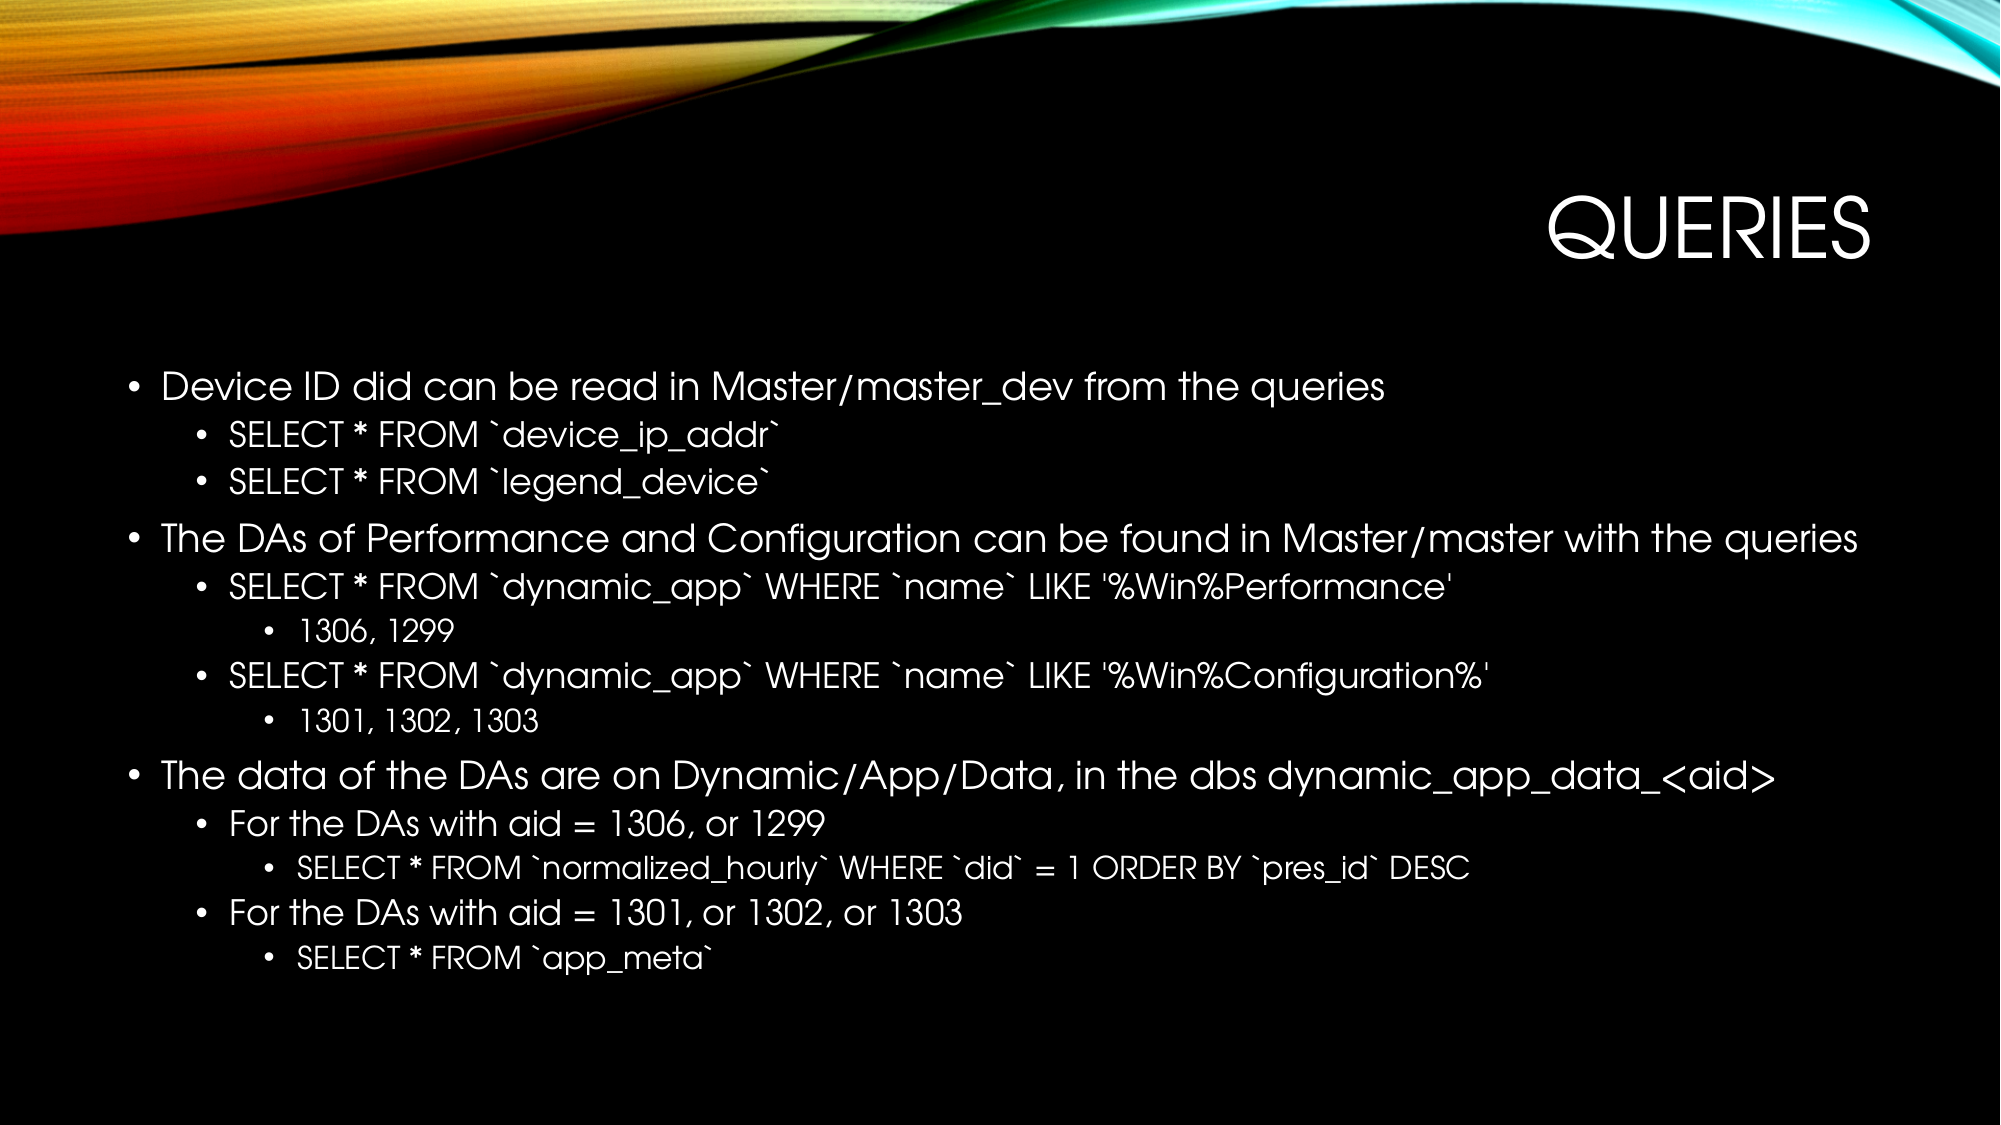

# Queries
Device ID did can be read in Master/master_dev from the queries
SELECT * FROM `device_ip_addr`
SELECT * FROM `legend_device`
The DAs of Performance and Configuration can be found in Master/master with the queries
SELECT * FROM `dynamic_app` WHERE `name` LIKE '%Win%Performance'
1306, 1299
SELECT * FROM `dynamic_app` WHERE `name` LIKE '%Win%Configuration%'
1301, 1302, 1303
The data of the DAs are on Dynamic/App/Data, in the dbs dynamic_app_data_<aid>
For the DAs with aid = 1306, or 1299
SELECT * FROM `normalized_hourly` WHERE `did` = 1 ORDER BY `pres_id` DESC
For the DAs with aid = 1301, or 1302, or 1303
SELECT * FROM `app_meta`